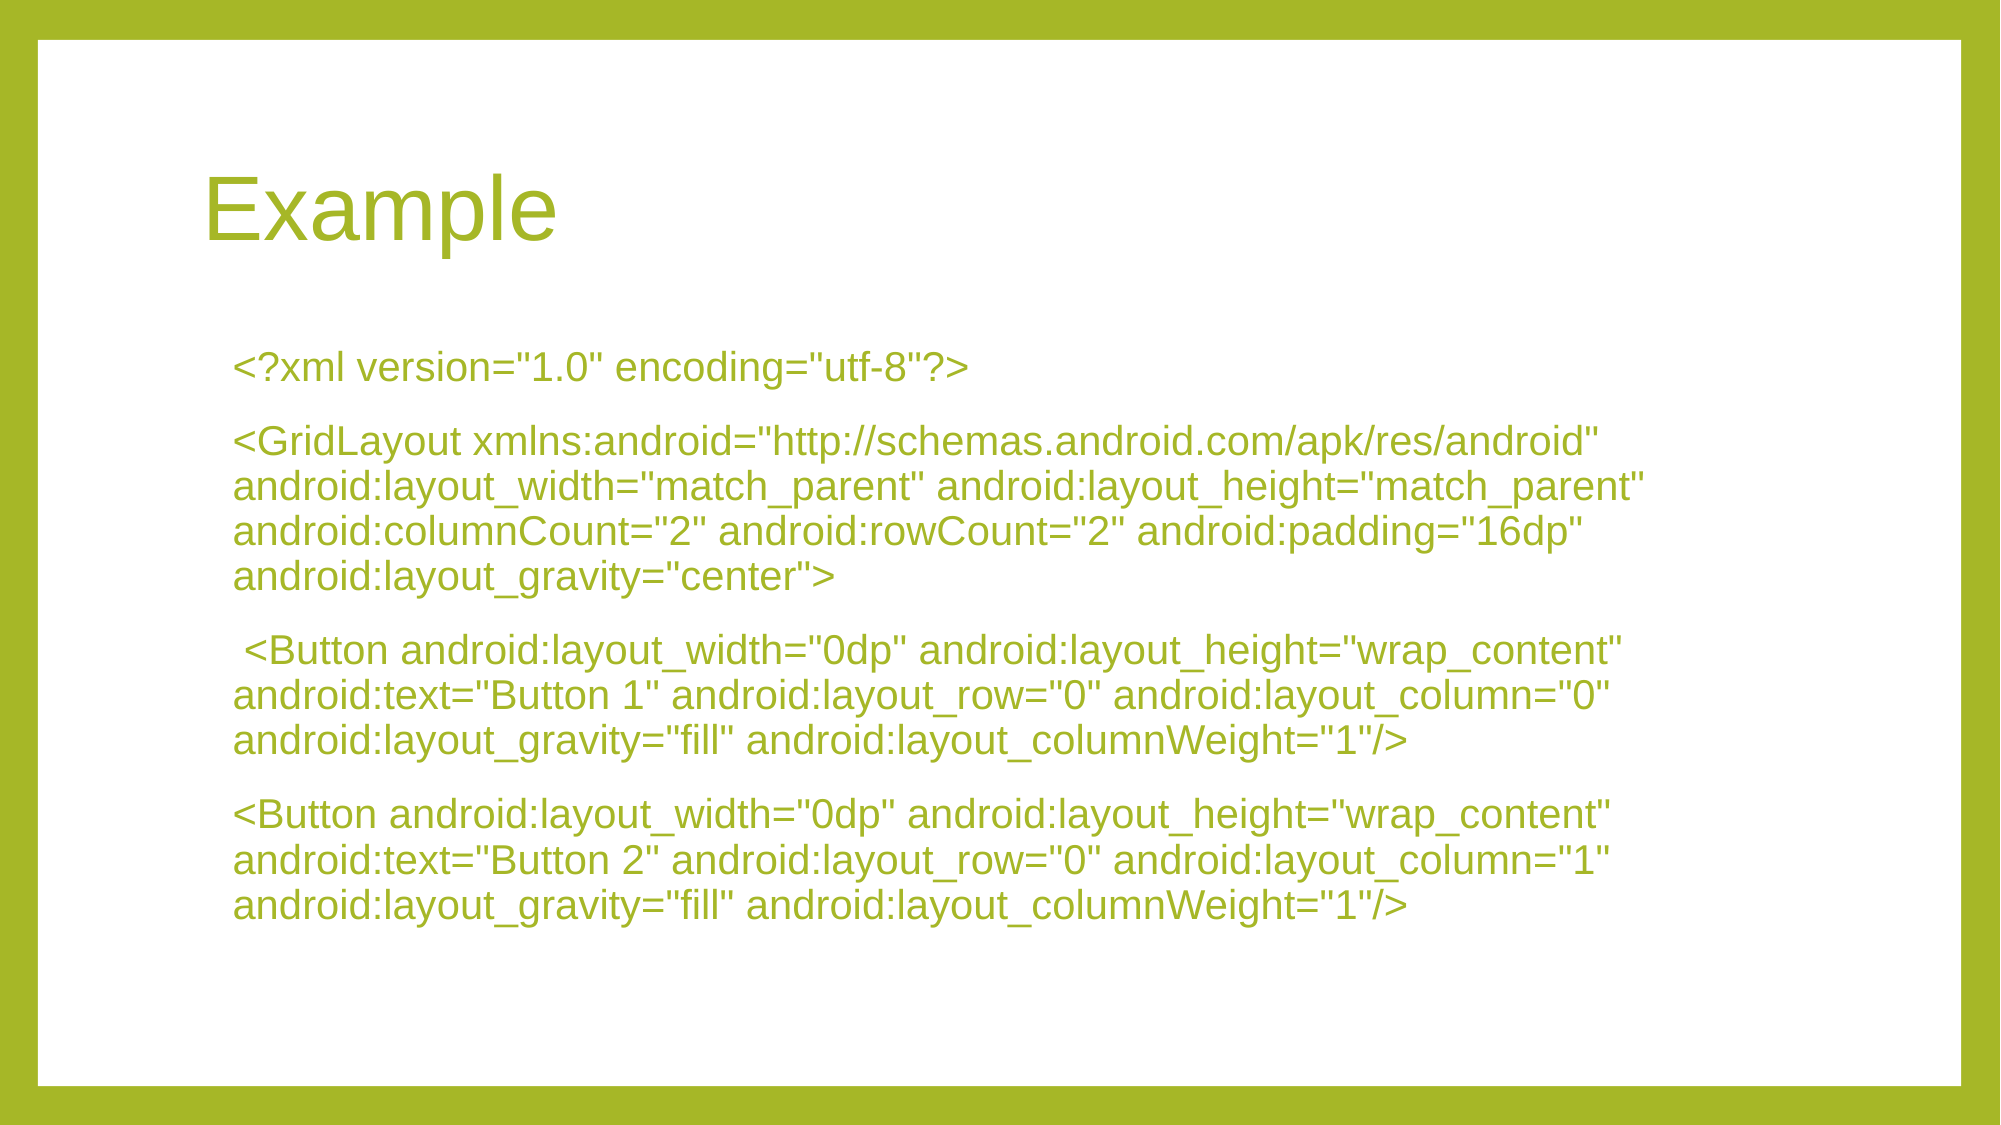

# Example

<?xml version="1.0" encoding="utf-8"?>
<GridLayout xmlns:android="http://schemas.android.com/apk/res/android" android:layout_width="match_parent" android:layout_height="match_parent" android:columnCount="2" android:rowCount="2" android:padding="16dp" android:layout_gravity="center">
 <Button android:layout_width="0dp" android:layout_height="wrap_content" android:text="Button 1" android:layout_row="0" android:layout_column="0" android:layout_gravity="fill" android:layout_columnWeight="1"/>
<Button android:layout_width="0dp" android:layout_height="wrap_content" android:text="Button 2" android:layout_row="0" android:layout_column="1" android:layout_gravity="fill" android:layout_columnWeight="1"/>